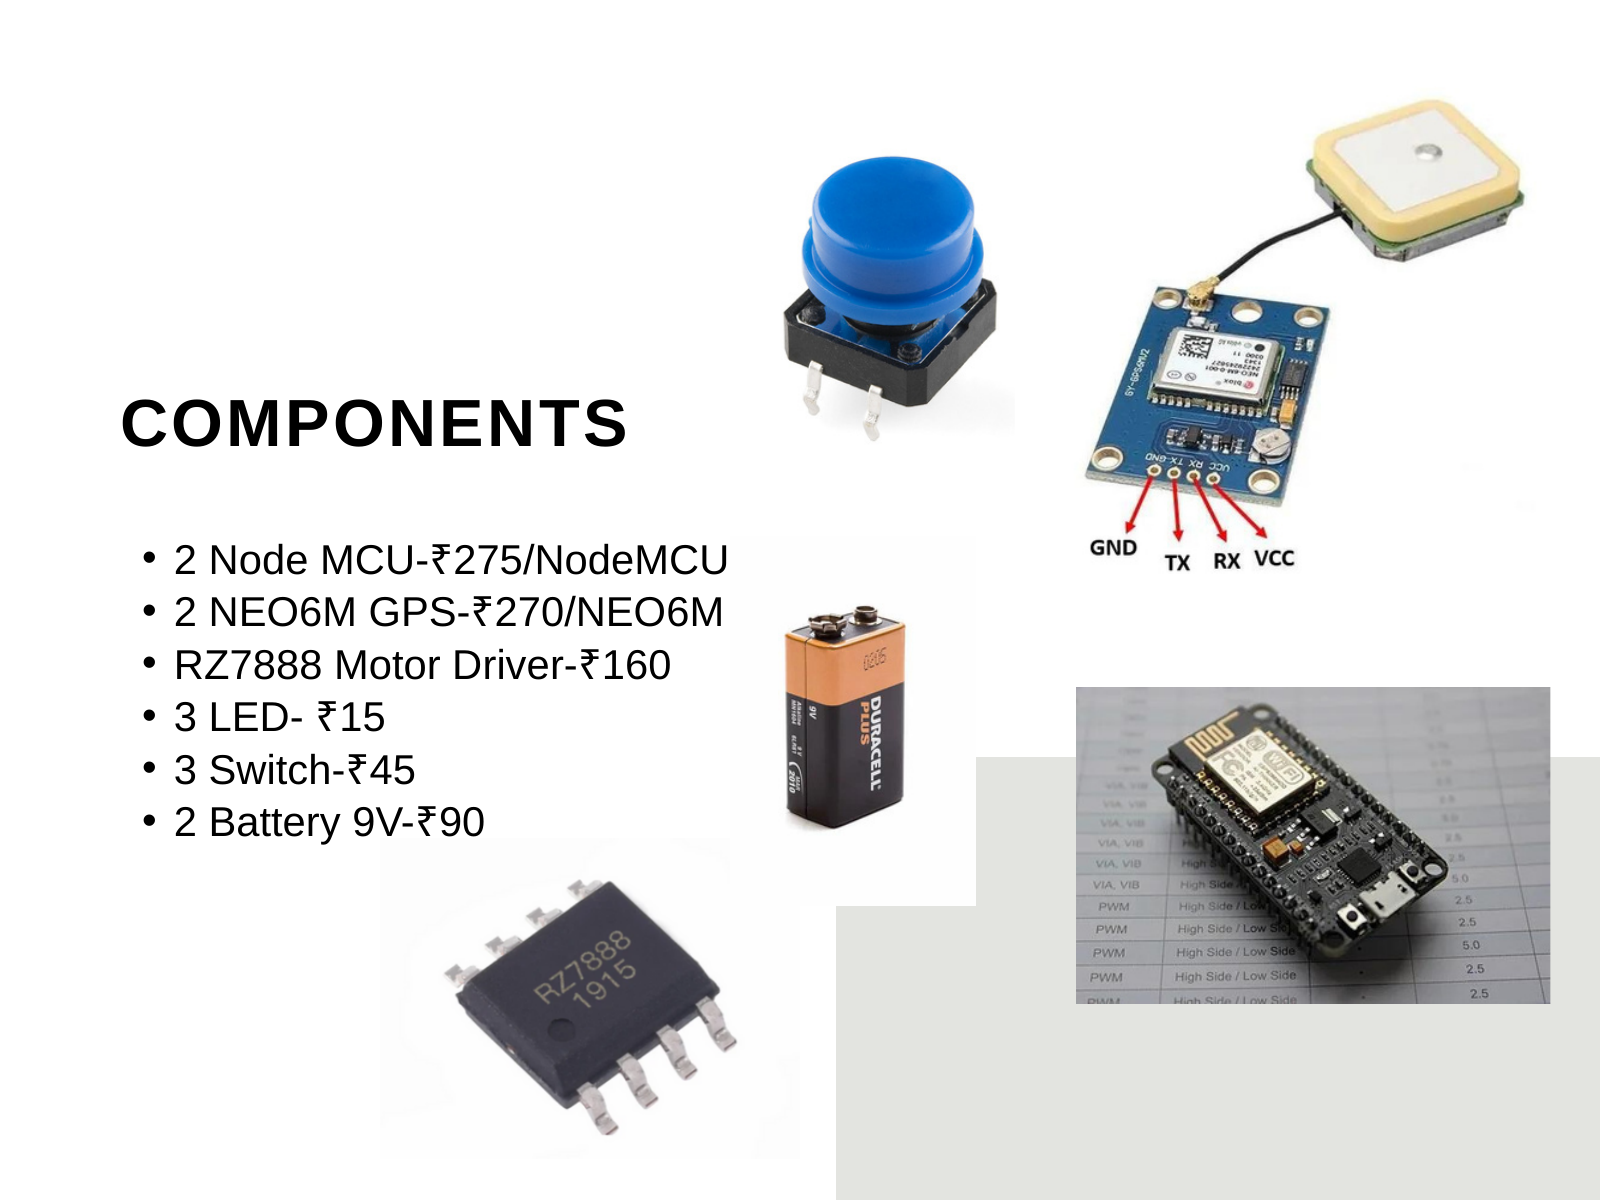

COMPONENTS
2 Node MCU-₹275/NodeMCU
2 NEO6M GPS-₹270/NEO6M
RZ7888 Motor Driver-₹160
3 LED- ₹15
3 Switch-₹45
2 Battery 9V-₹90